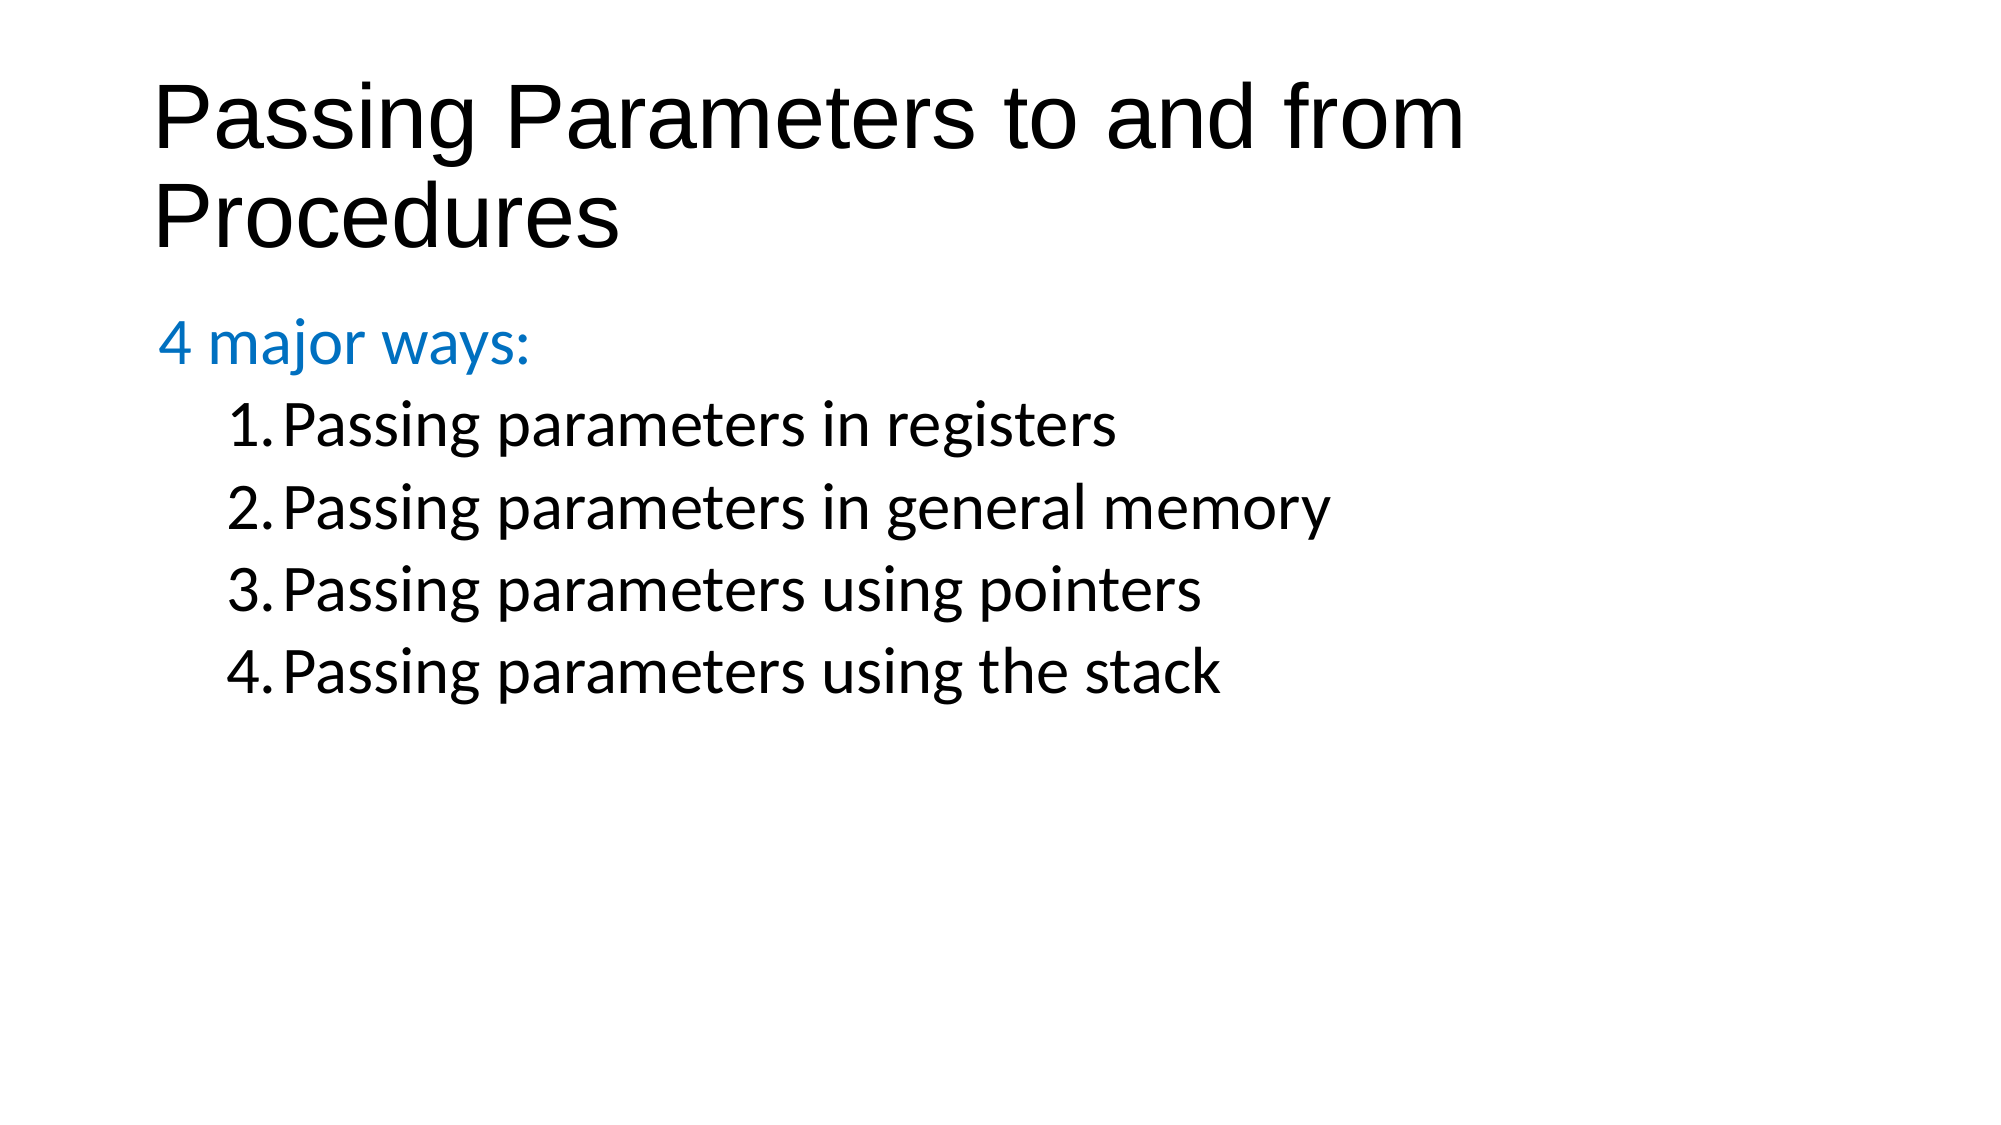

# Passing Parameters to and from Procedures
4 major ways:
Passing parameters in registers
Passing parameters in general memory
Passing parameters using pointers
Passing parameters using the stack